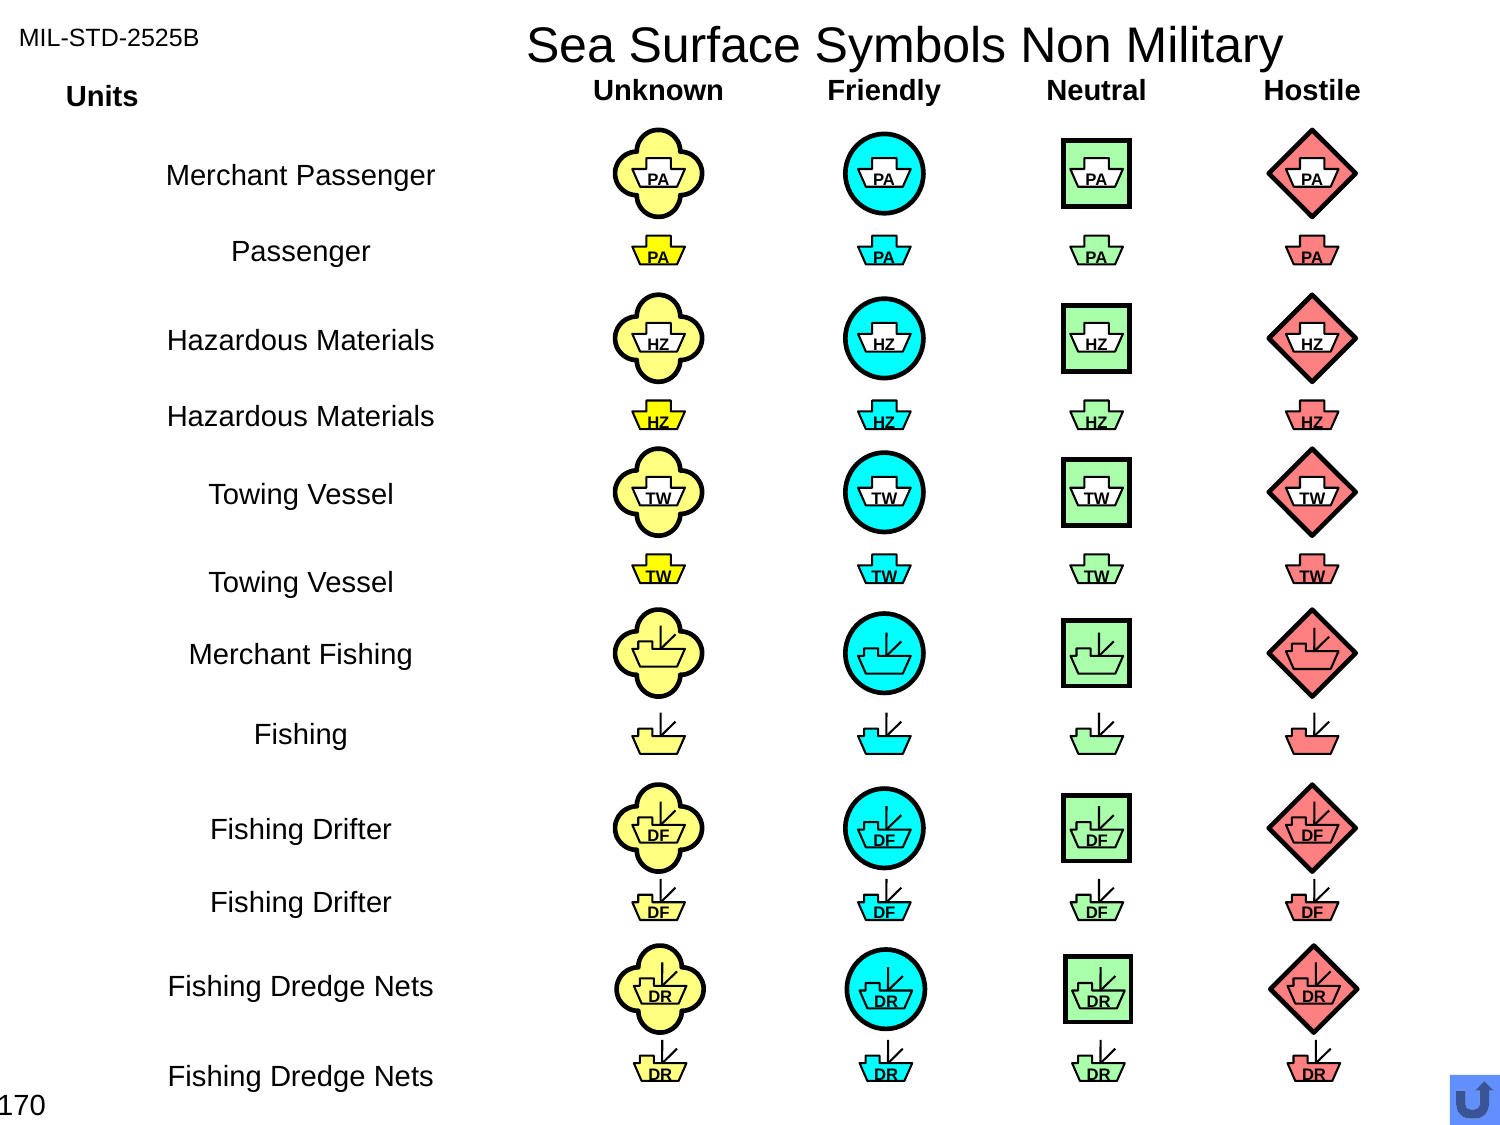

# Sea Surface Symbols Non Military
MIL-STD-2525B
Unknown
Friendly
Neutral
Hostile
Units

PA

PA

PA

PA
Merchant Passenger
Passenger

PA

PA

PA

PA

HZ

HZ

HZ

HZ
Hazardous Materials
Hazardous Materials

HZ

HZ

HZ

HZ

TW

TW

TW

TW
Towing Vessel

TW

TW

TW

TW
Towing Vessel

Merchant Fishing

Fishing

DF

DF

DF

DF
Fishing Drifter

DF

DF

DF

DF
Fishing Drifter

DR

DR

DR

DR
Fishing Dredge Nets

DR

DR

DR

DR
Fishing Dredge Nets
170